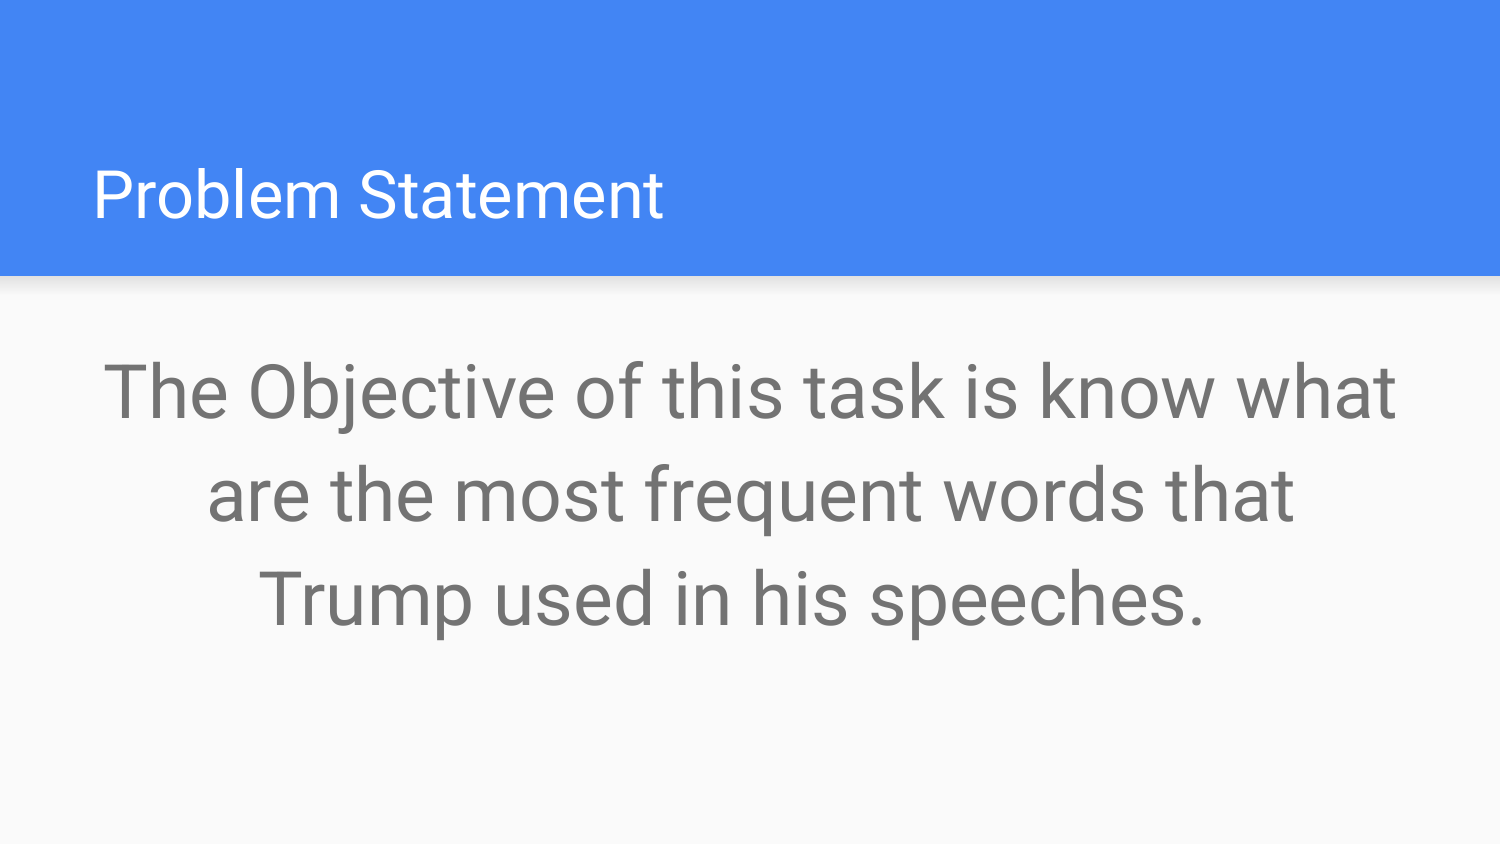

# Problem Statement
The Objective of this task is know what are the most frequent words that Trump used in his speeches.